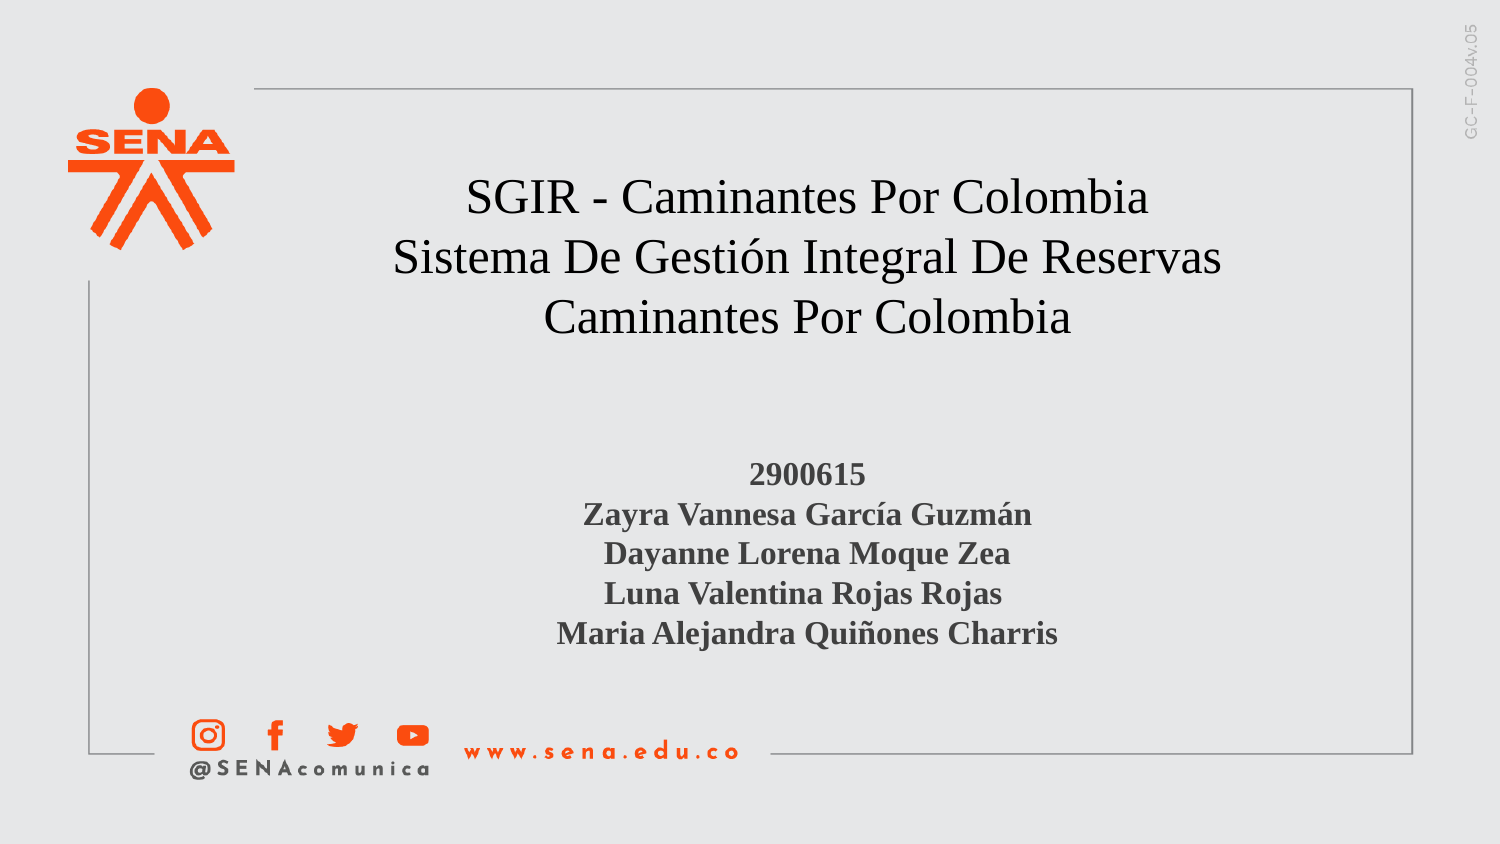

SGIR - Caminantes Por Colombia
Sistema De Gestión Integral De Reservas Caminantes Por Colombia
2900615
Zayra Vannesa García Guzmán
Dayanne Lorena Moque Zea
Luna Valentina Rojas Rojas
Maria Alejandra Quiñones Charris